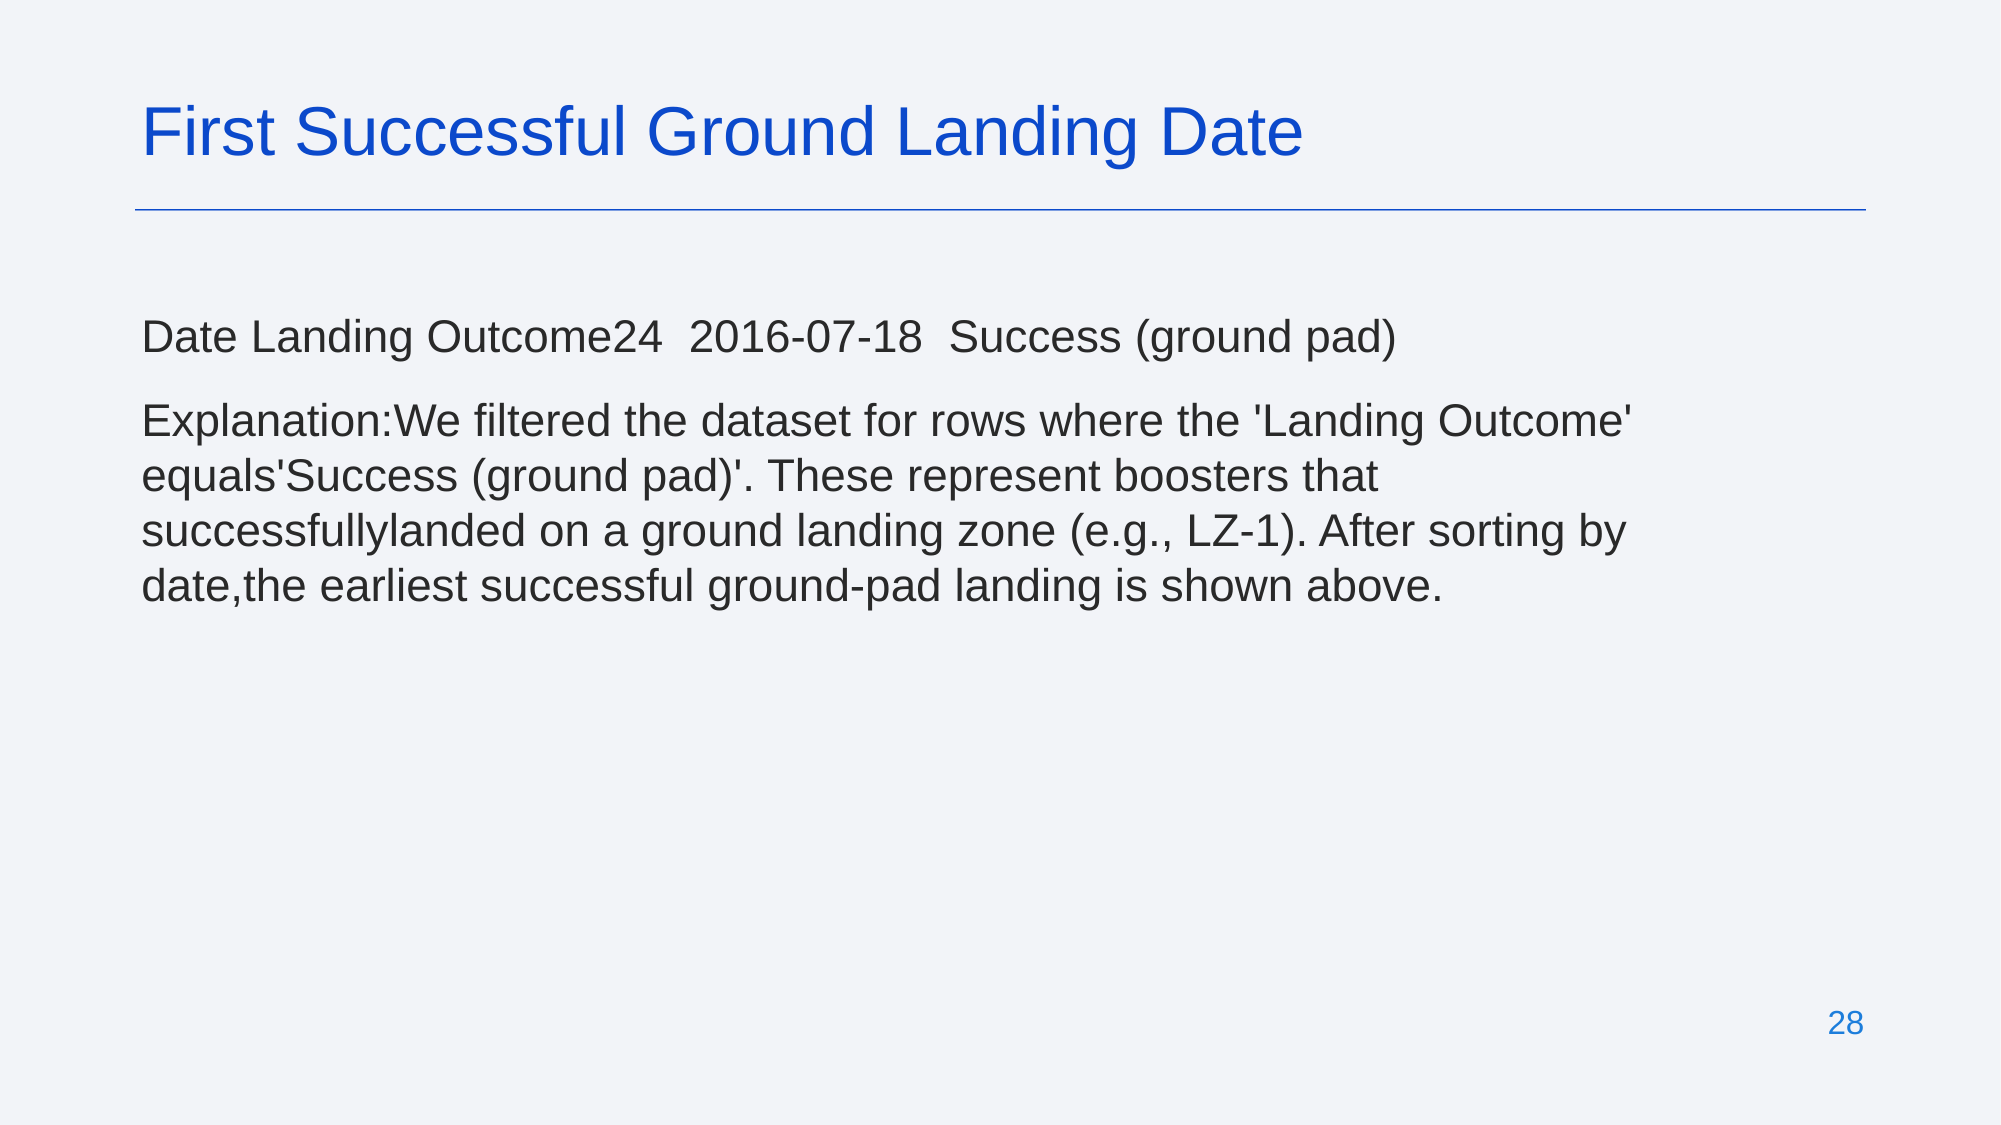

First Successful Ground Landing Date
Date Landing Outcome24  2016-07-18  Success (ground pad)
Explanation:We filtered the dataset for rows where the 'Landing Outcome' equals'Success (ground pad)'. These represent boosters that successfullylanded on a ground landing zone (e.g., LZ-1). After sorting by date,the earliest successful ground-pad landing is shown above.
28